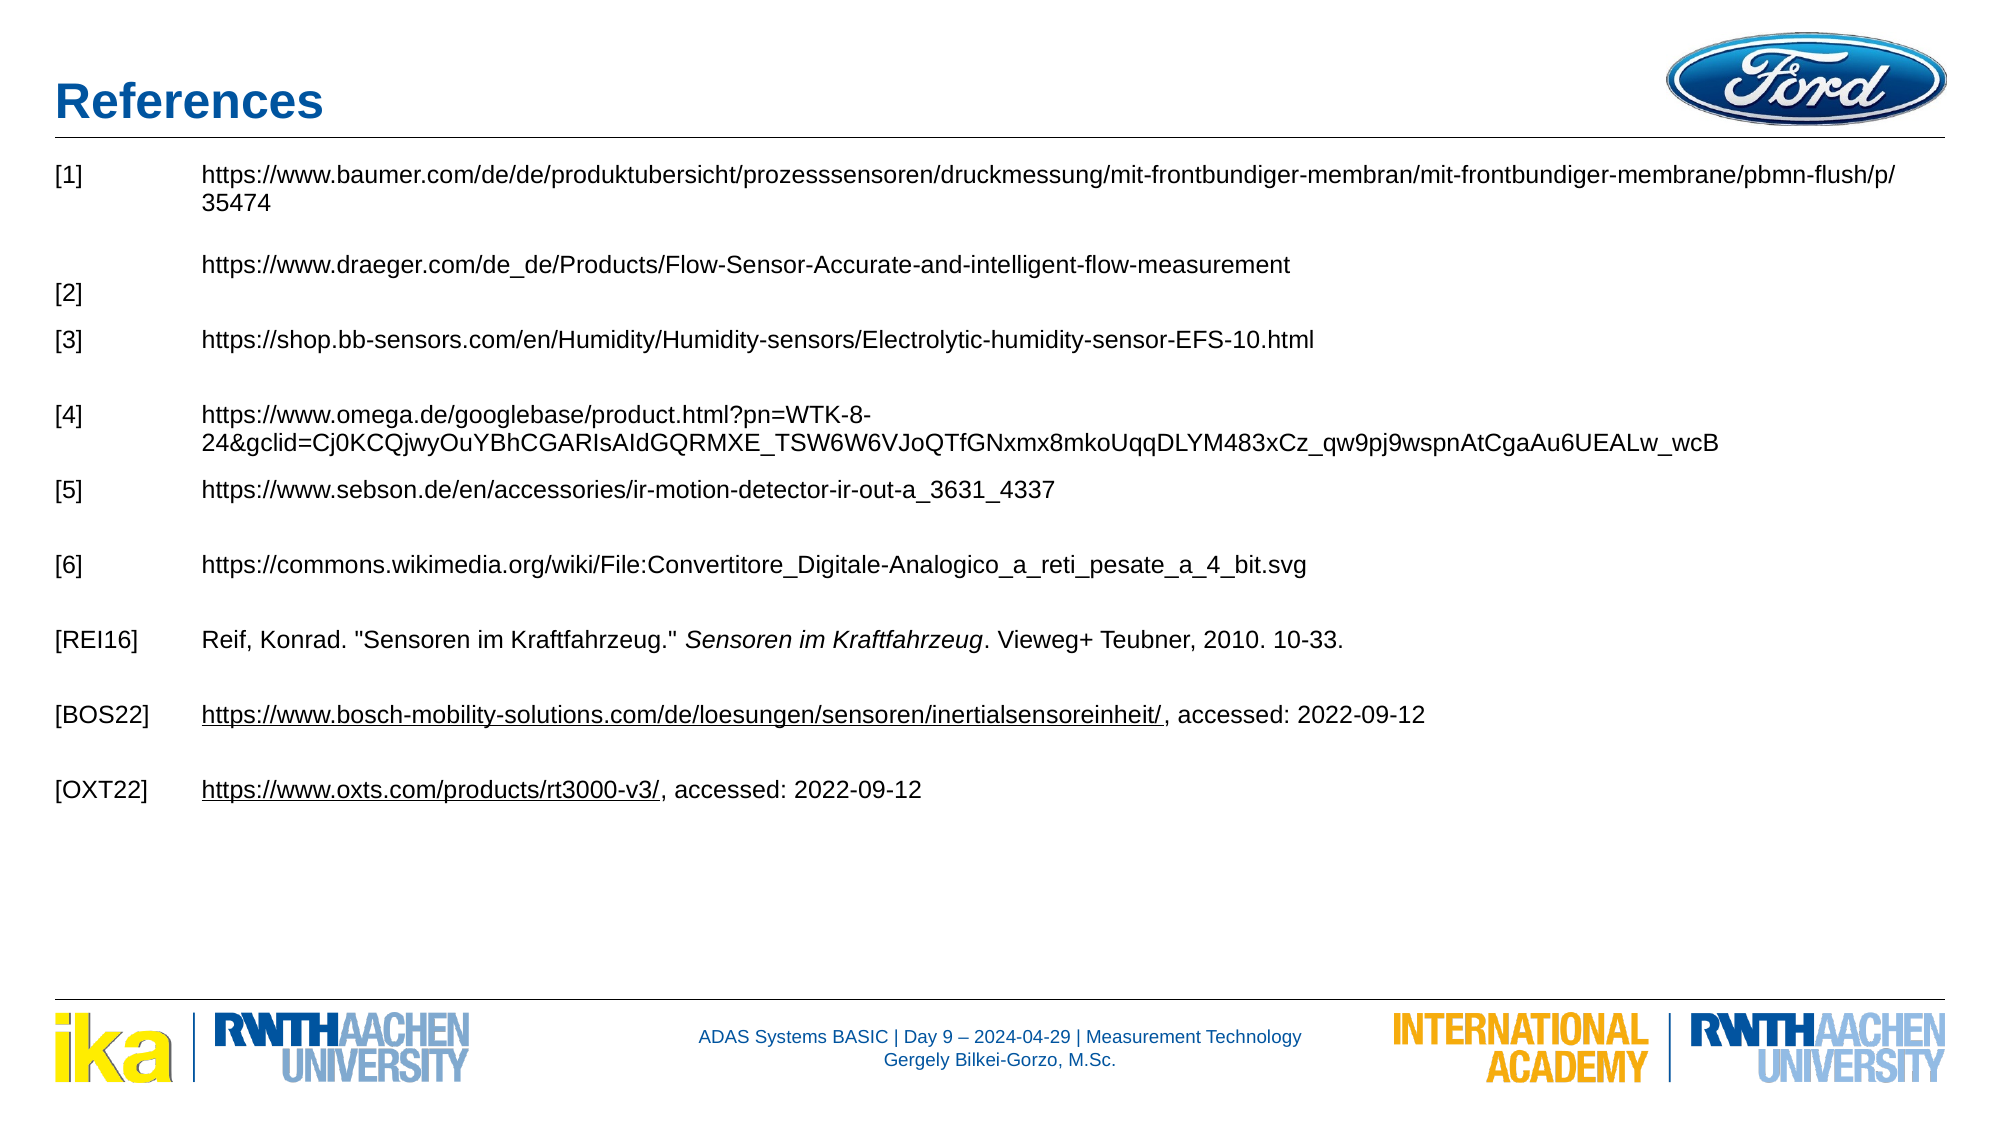

| [1] | https://www.baumer.com/de/de/produktubersicht/prozesssensoren/druckmessung/mit-frontbundiger-membran/mit-frontbundiger-membrane/pbmn-flush/p/35474 |
| --- | --- |
| [2] | https://www.draeger.com/de\_de/Products/Flow-Sensor-Accurate-and-intelligent-flow-measurement |
| [3] | https://shop.bb-sensors.com/en/Humidity/Humidity-sensors/Electrolytic-humidity-sensor-EFS-10.html |
| [4] | https://www.omega.de/googlebase/product.html?pn=WTK-8-24&gclid=Cj0KCQjwyOuYBhCGARIsAIdGQRMXE\_TSW6W6VJoQTfGNxmx8mkoUqqDLYM483xCz\_qw9pj9wspnAtCgaAu6UEALw\_wcB |
| [5] | https://www.sebson.de/en/accessories/ir-motion-detector-ir-out-a\_3631\_4337 |
| [6] | https://commons.wikimedia.org/wiki/File:Convertitore\_Digitale-Analogico\_a\_reti\_pesate\_a\_4\_bit.svg |
| [REI16] | Reif, Konrad. "Sensoren im Kraftfahrzeug." Sensoren im Kraftfahrzeug. Vieweg+ Teubner, 2010. 10-33. |
| [BOS22] | https://www.bosch-mobility-solutions.com/de/loesungen/sensoren/inertialsensoreinheit/, accessed: 2022-09-12 |
| [OXT22] | https://www.oxts.com/products/rt3000-v3/, accessed: 2022-09-12 |
|  |  |
|  |  |